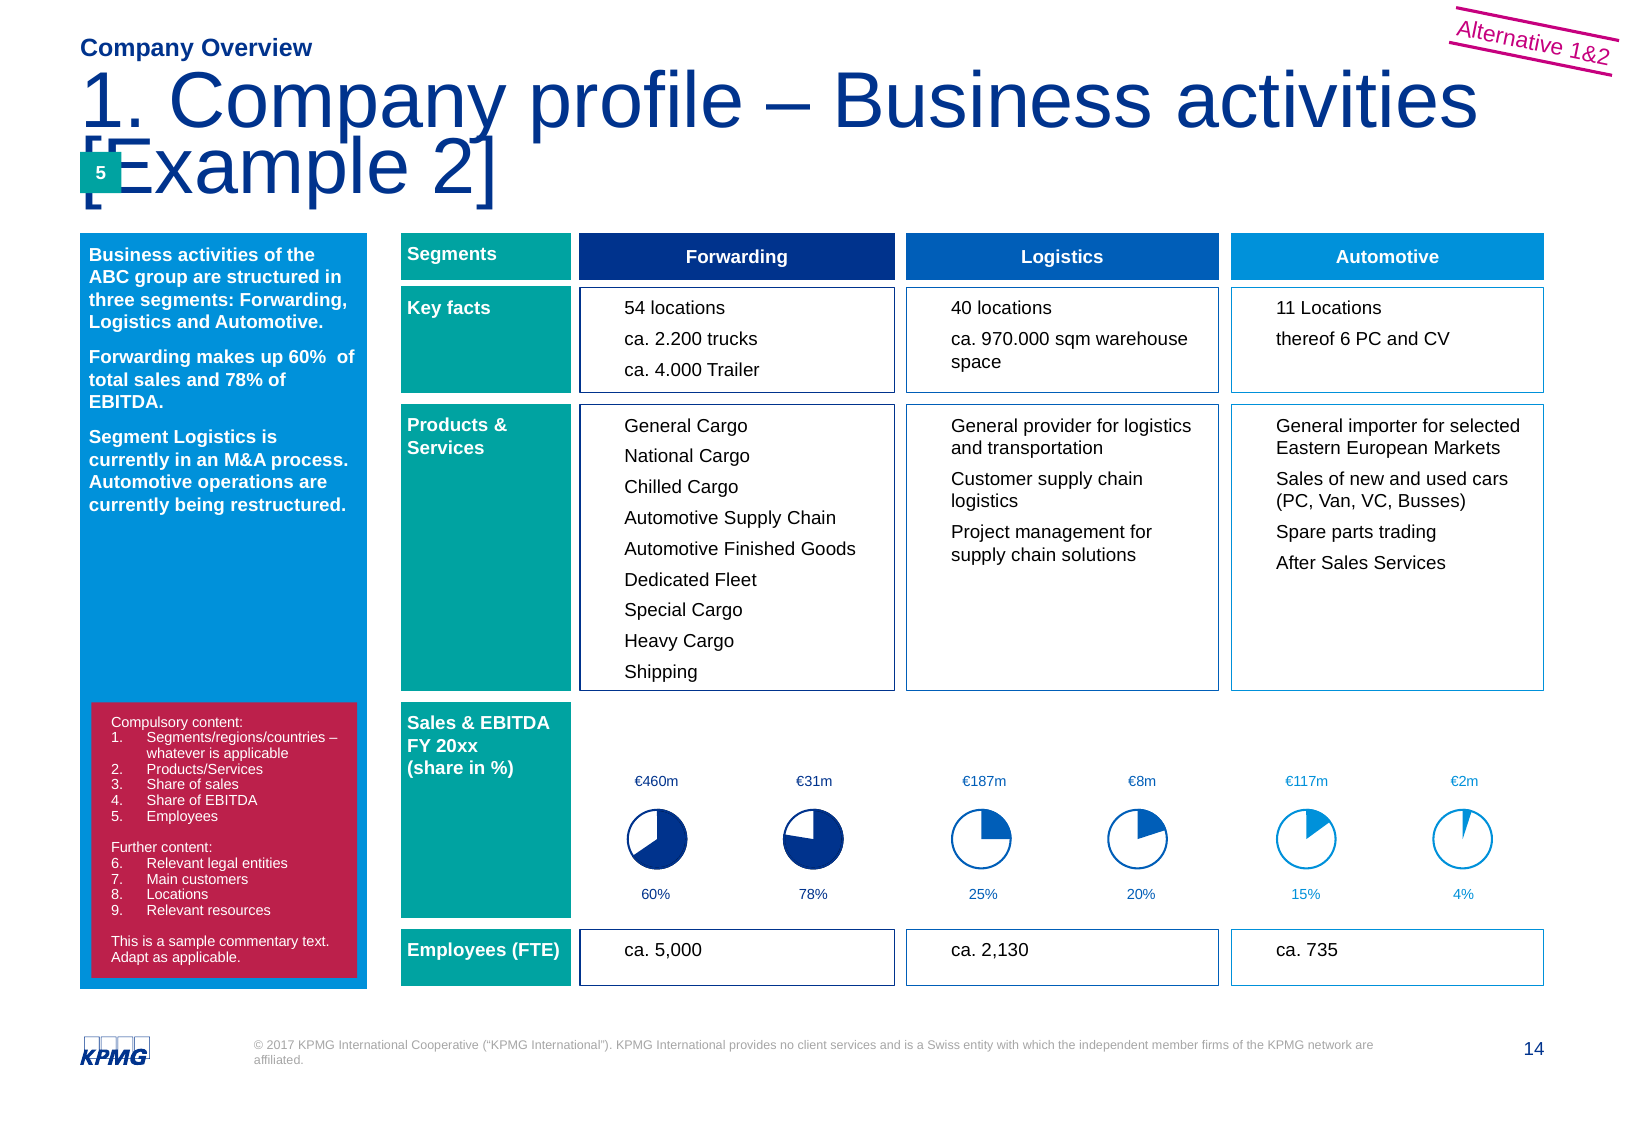

Alternative 1&2
Company Overview
# 1. Company profile – Business activities [Example 2]
5
Business activities of the ABC group are structured in three segments: Forwarding, Logistics and Automotive.
Forwarding makes up 60%  of total sales and 78% of EBITDA.
Segment Logistics is currently in an M&A process. Automotive operations are currently being restructured.
Segments
Forwarding
Logistics
Automotive
Key facts
54 locations
ca. 2.200 trucks
ca. 4.000 Trailer
40 locations
ca. 970.000 sqm warehouse space
11 Locations
thereof 6 PC and CV
Products & Services
General Cargo
National Cargo
Chilled Cargo
Automotive Supply Chain
Automotive Finished Goods
Dedicated Fleet
Special Cargo
Heavy Cargo
Shipping
General provider for logistics and transportation
Customer supply chain logistics
Project management for supply chain solutions
General importer for selected Eastern European Markets
Sales of new and used cars  (PC, Van, VC, Busses)
Spare parts trading
After Sales Services
Compulsory content:
Segments/regions/countries – whatever is applicable
Products/Services
Share of sales
Share of EBITDA
Employees

Further content:
Relevant legal entities
Main customers
Locations
Relevant resources

This is a sample commentary text.
Adapt as applicable.
Sales & EBITDA
FY 20xx
(share in %)

€460m
€31m
€187m
€8m
€117m
€2m

60%
78%
25%
20%
15%
4%
Employees (FTE)
ca. 5,000
ca. 2,130
ca. 735